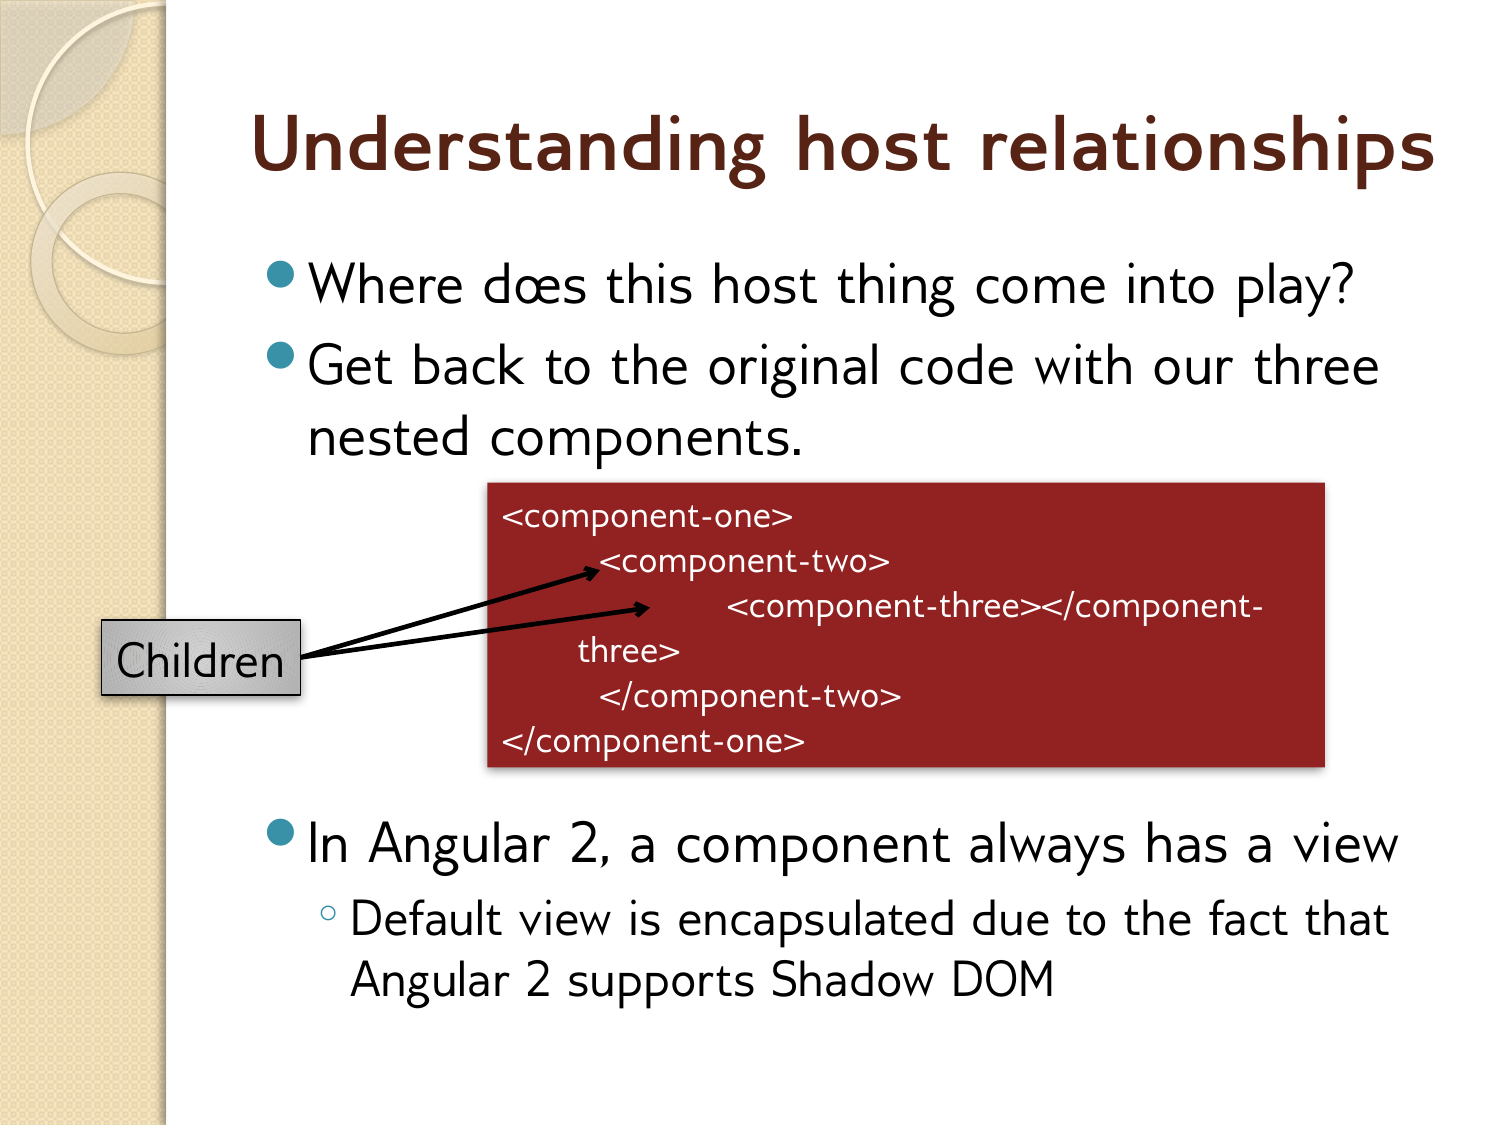

# Understanding host relationships
Where does this host thing come into play?
Get back to the original code with our three nested components.

In Angular 2, a component always has a view
Default view is encapsulated due to the fact that Angular 2 supports Shadow DOM
<component-one>
  <component-two>
    	<component-three></component-three>
  </component-two>
</component-one>
Children